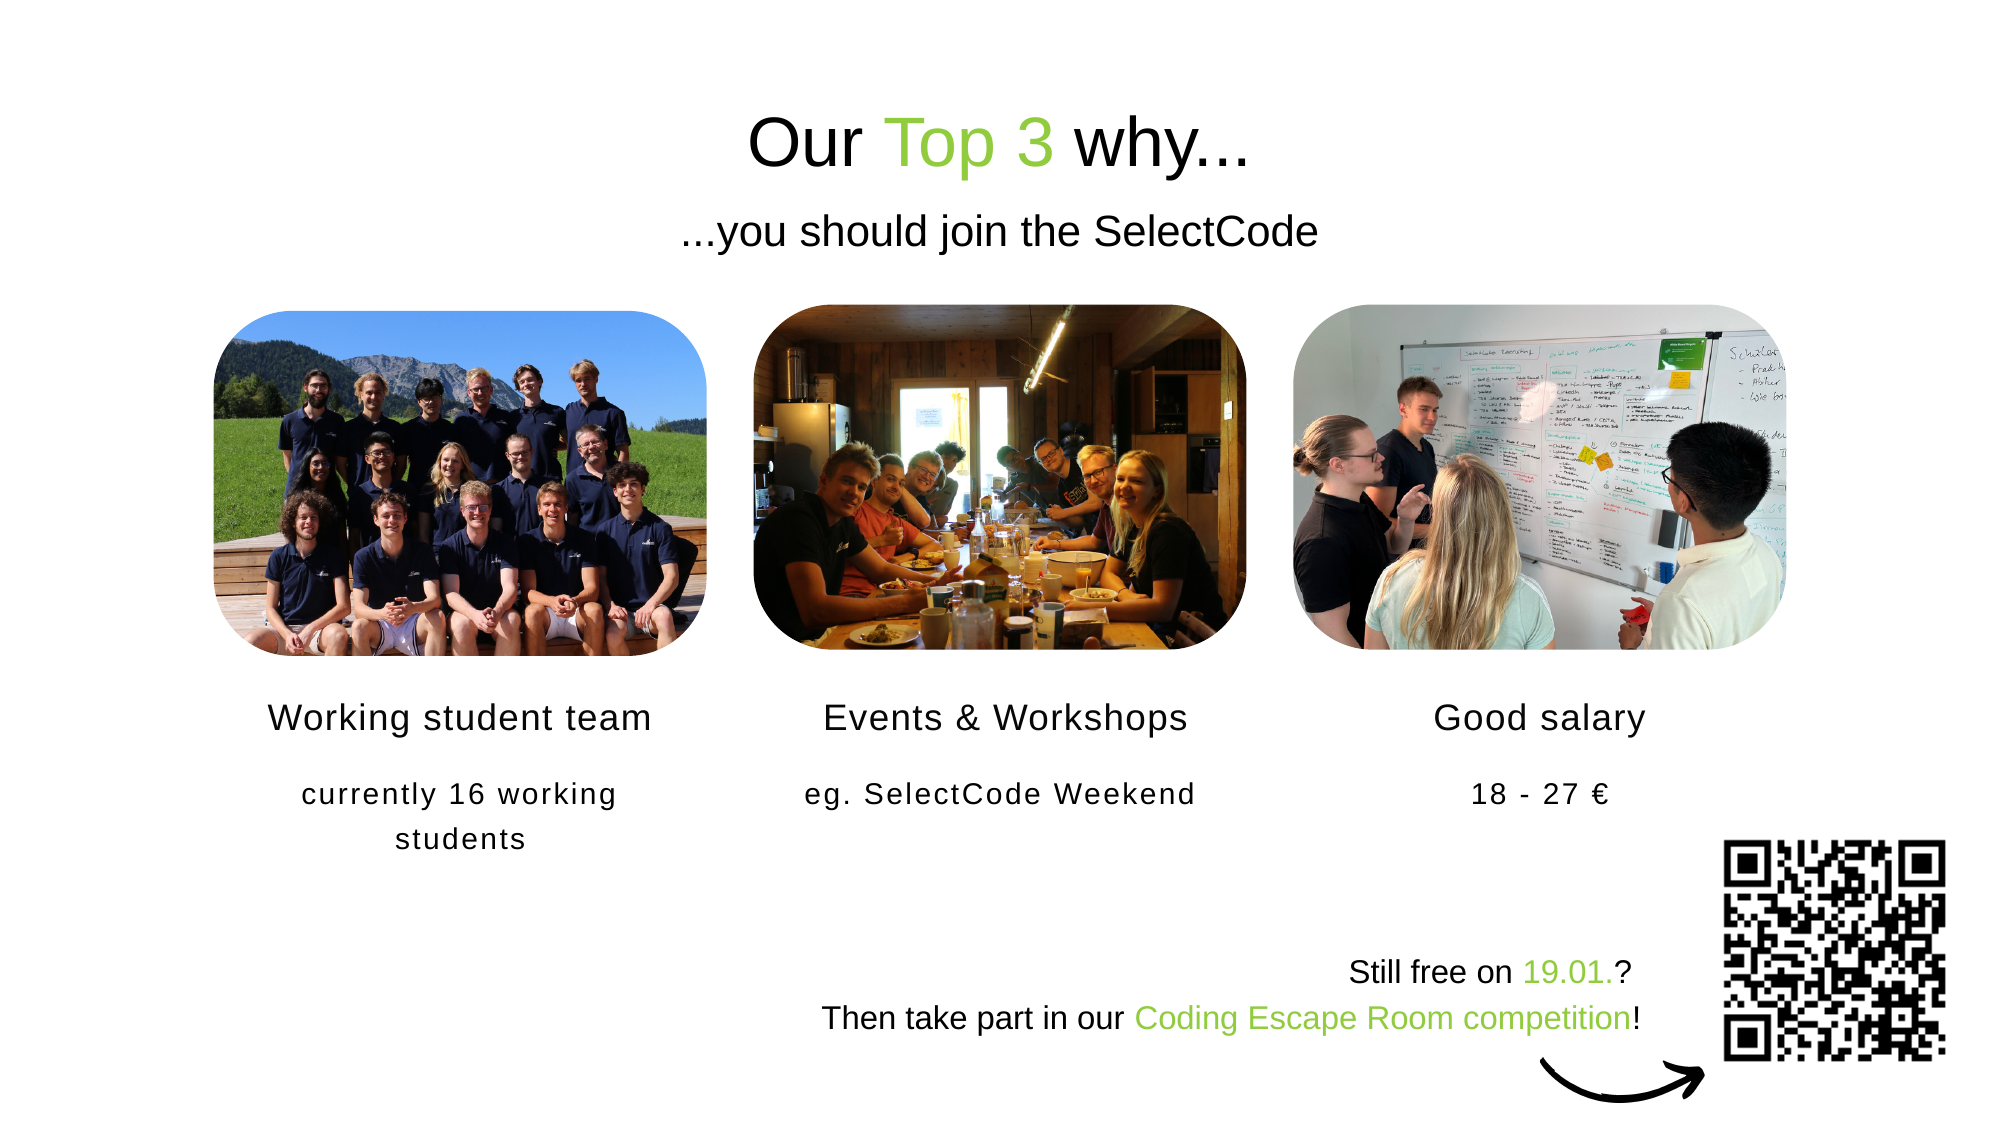

Our Top 3 why...
...you should join the SelectCode

Working student team
Events & Workshops
Good salary
currently 16 working students
eg. SelectCode Weekend
18 - 27 €

Still free on 19.01.?
Then take part in our Coding Escape Room competition!